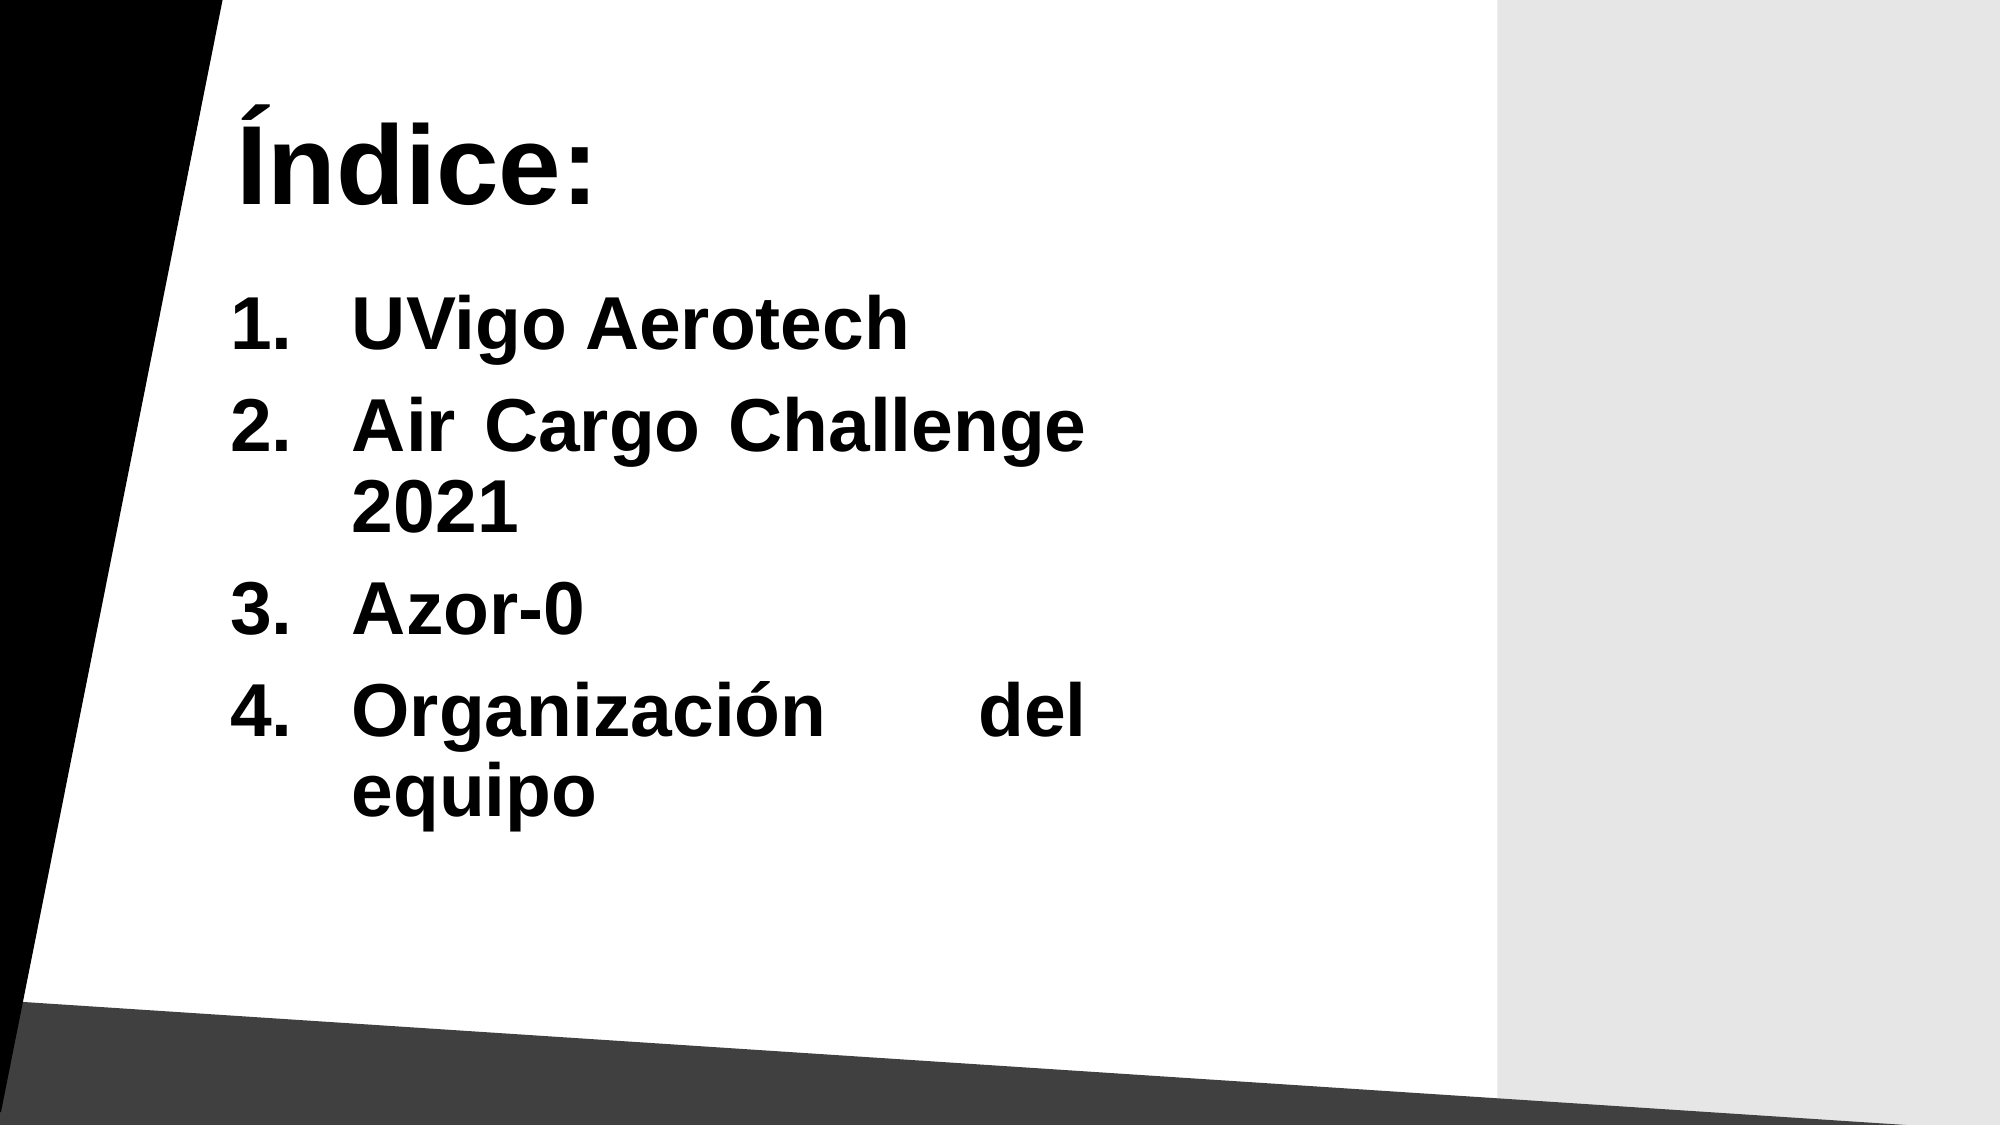

# Índice:
UVigo Aerotech
Air Cargo Challenge 2021
Azor-0
Organización del equipo